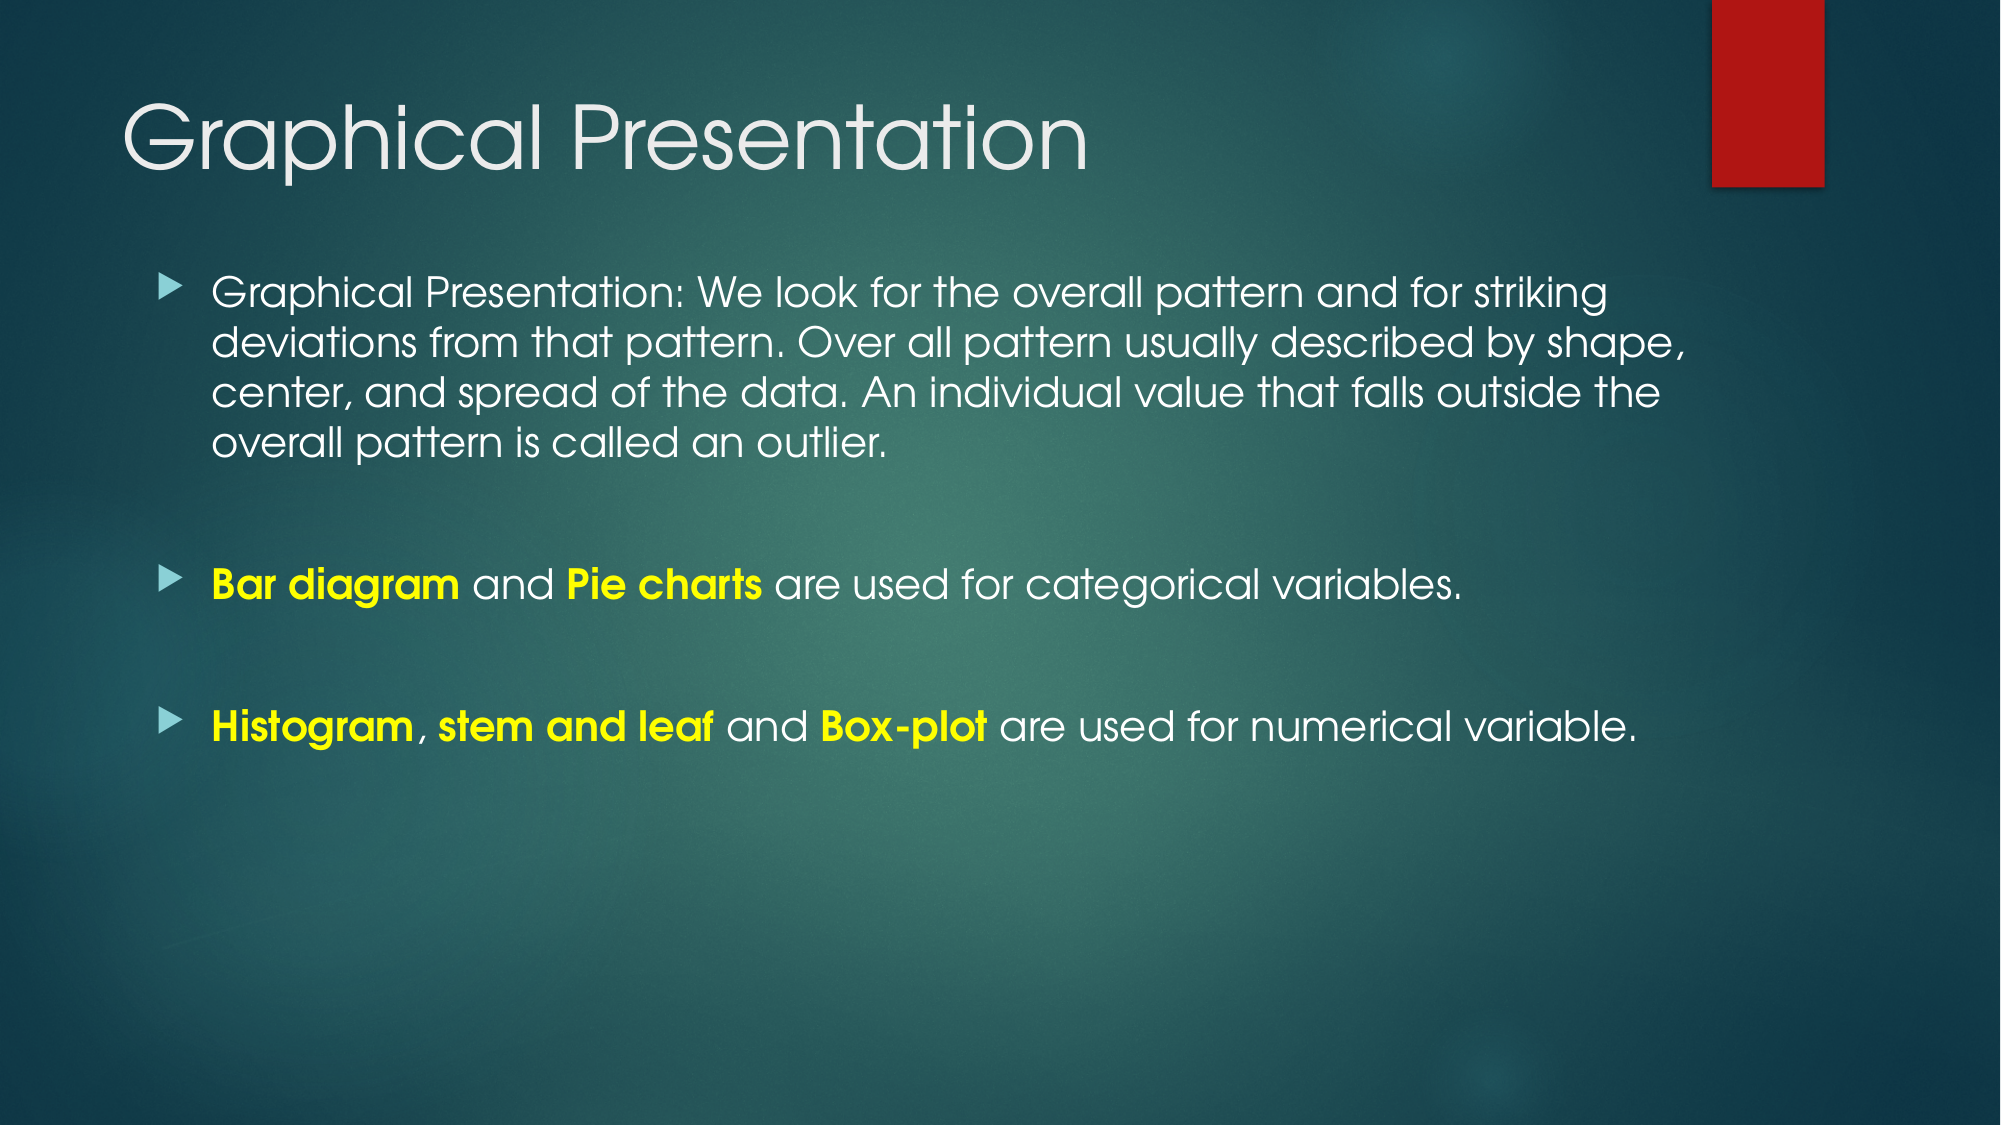

# Graphical Presentation
Graphical Presentation: We look for the overall pattern and for striking deviations from that pattern. Over all pattern usually described by shape, center, and spread of the data. An individual value that falls outside the overall pattern is called an outlier.

Bar diagram and Pie charts are used for categorical variables.

Histogram, stem and leaf and Box-plot are used for numerical variable.